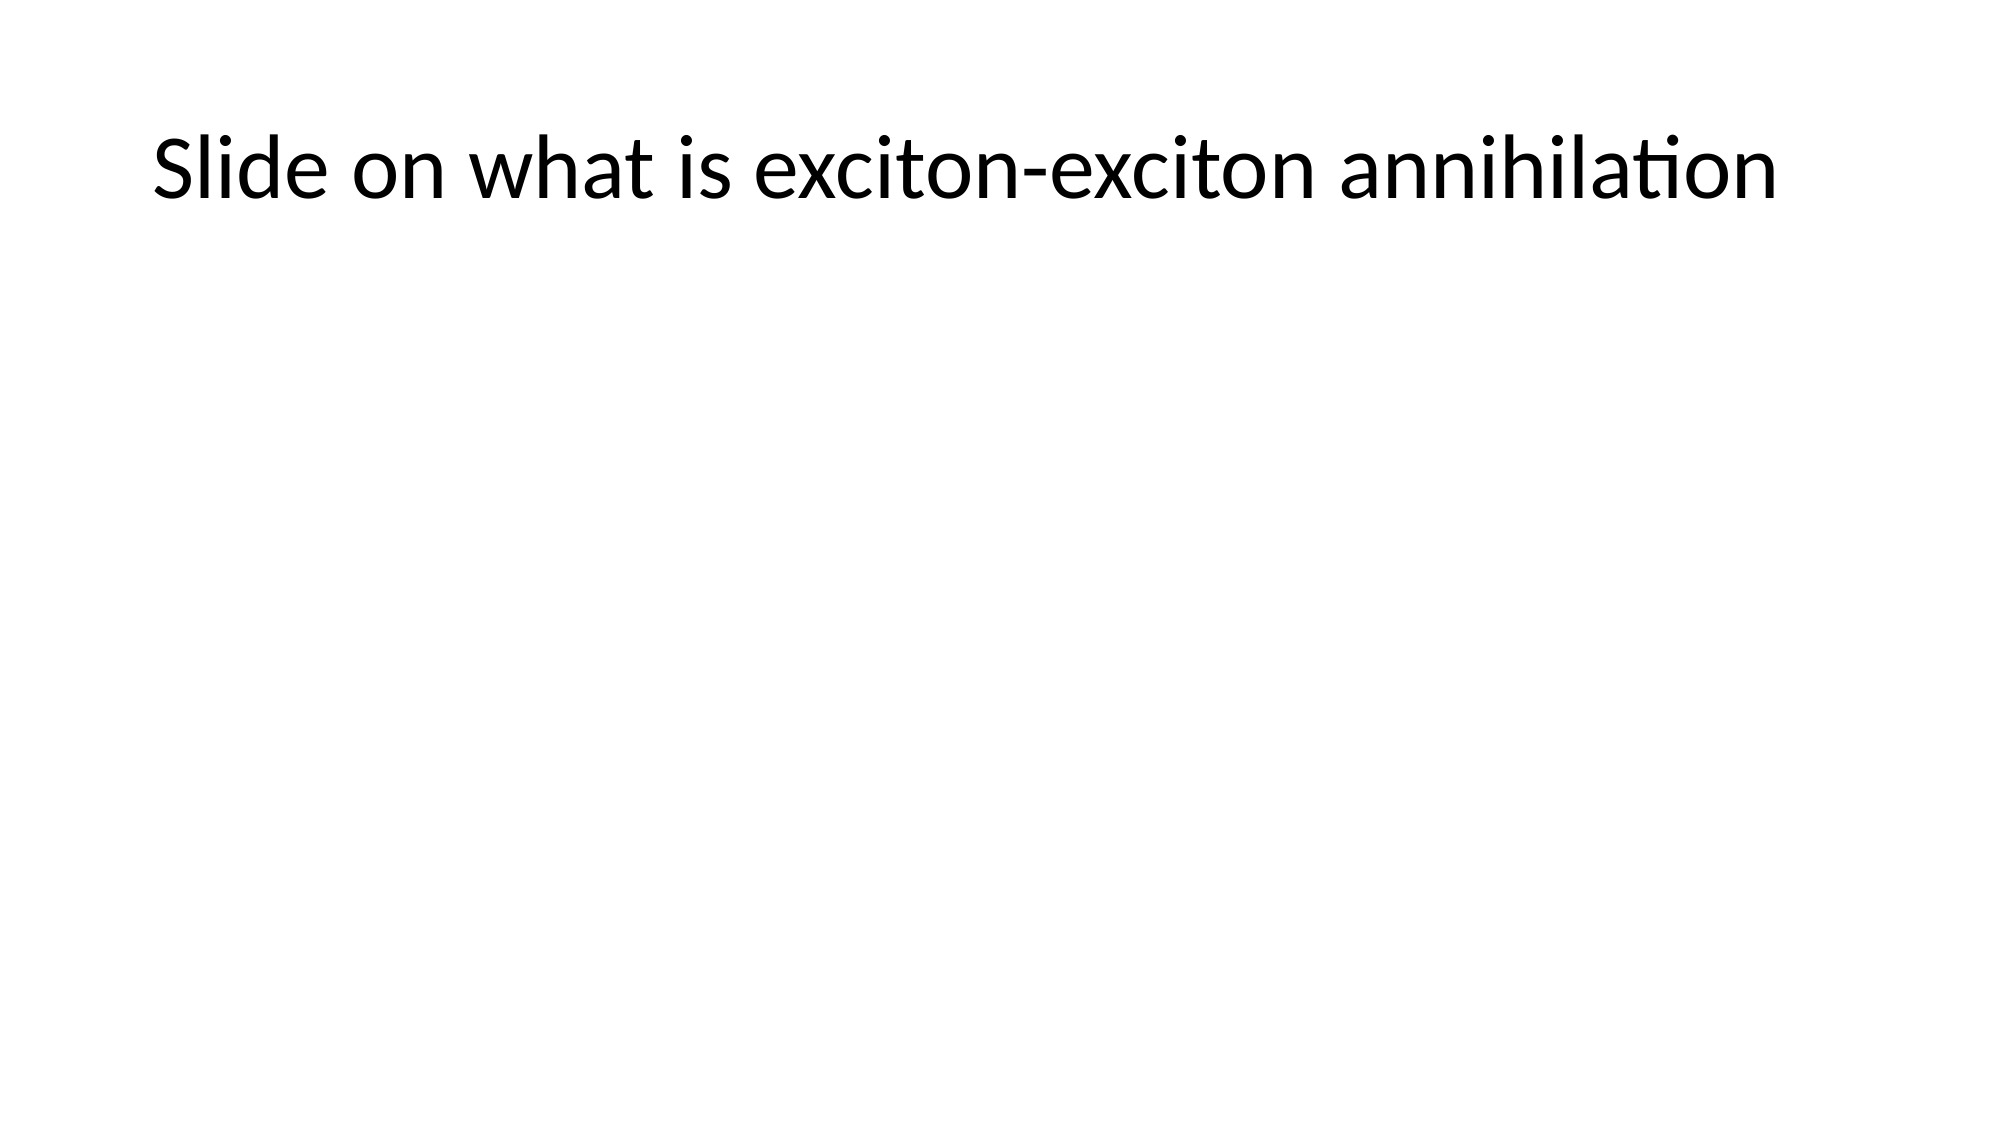

# Slide on what is exciton-exciton annihilation